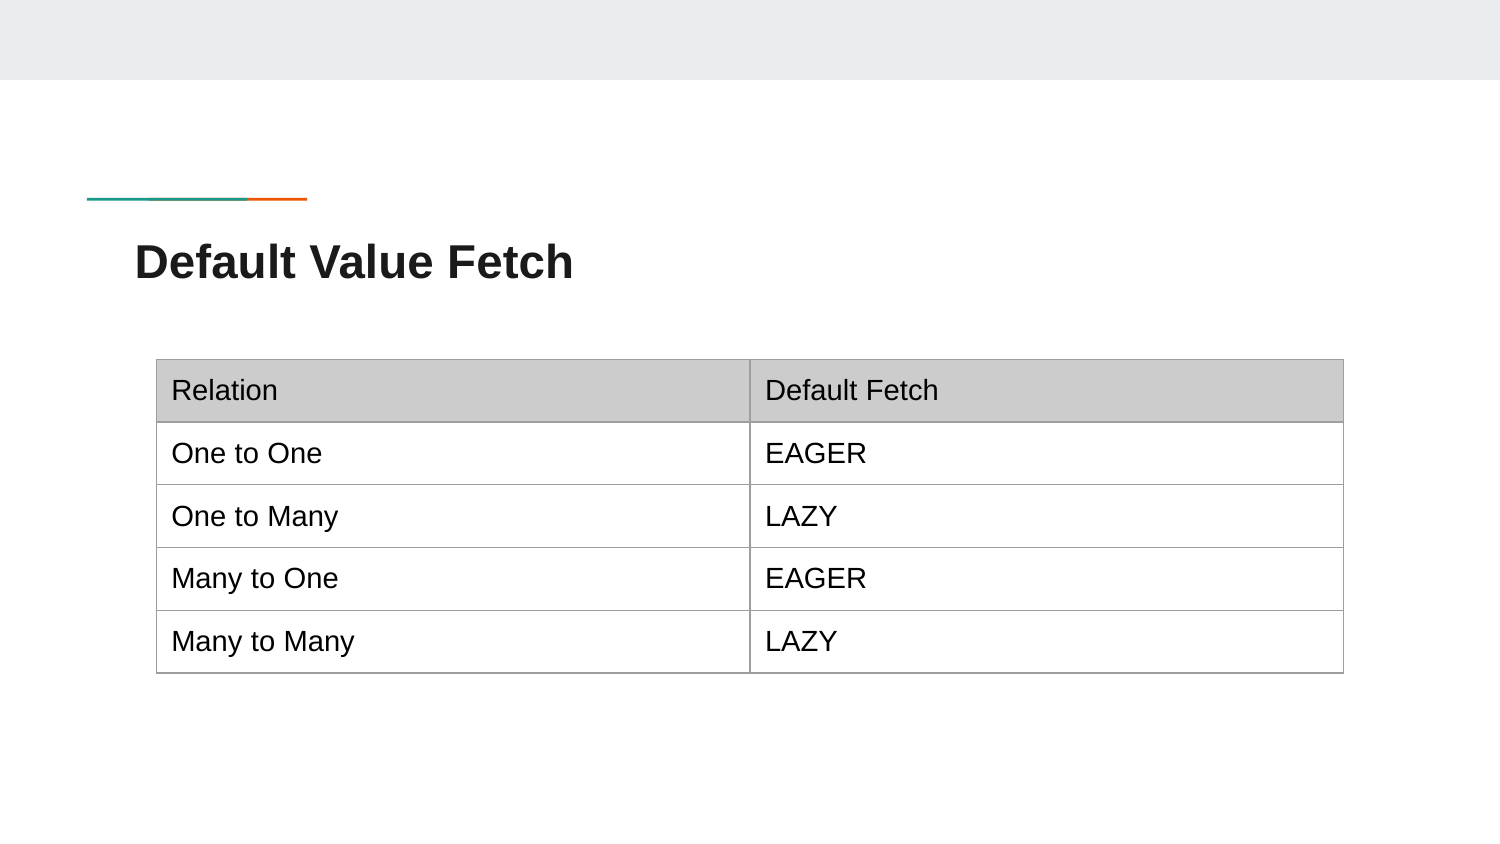

# Default Value Fetch
| Relation | Default Fetch |
| --- | --- |
| One to One | EAGER |
| One to Many | LAZY |
| Many to One | EAGER |
| Many to Many | LAZY |